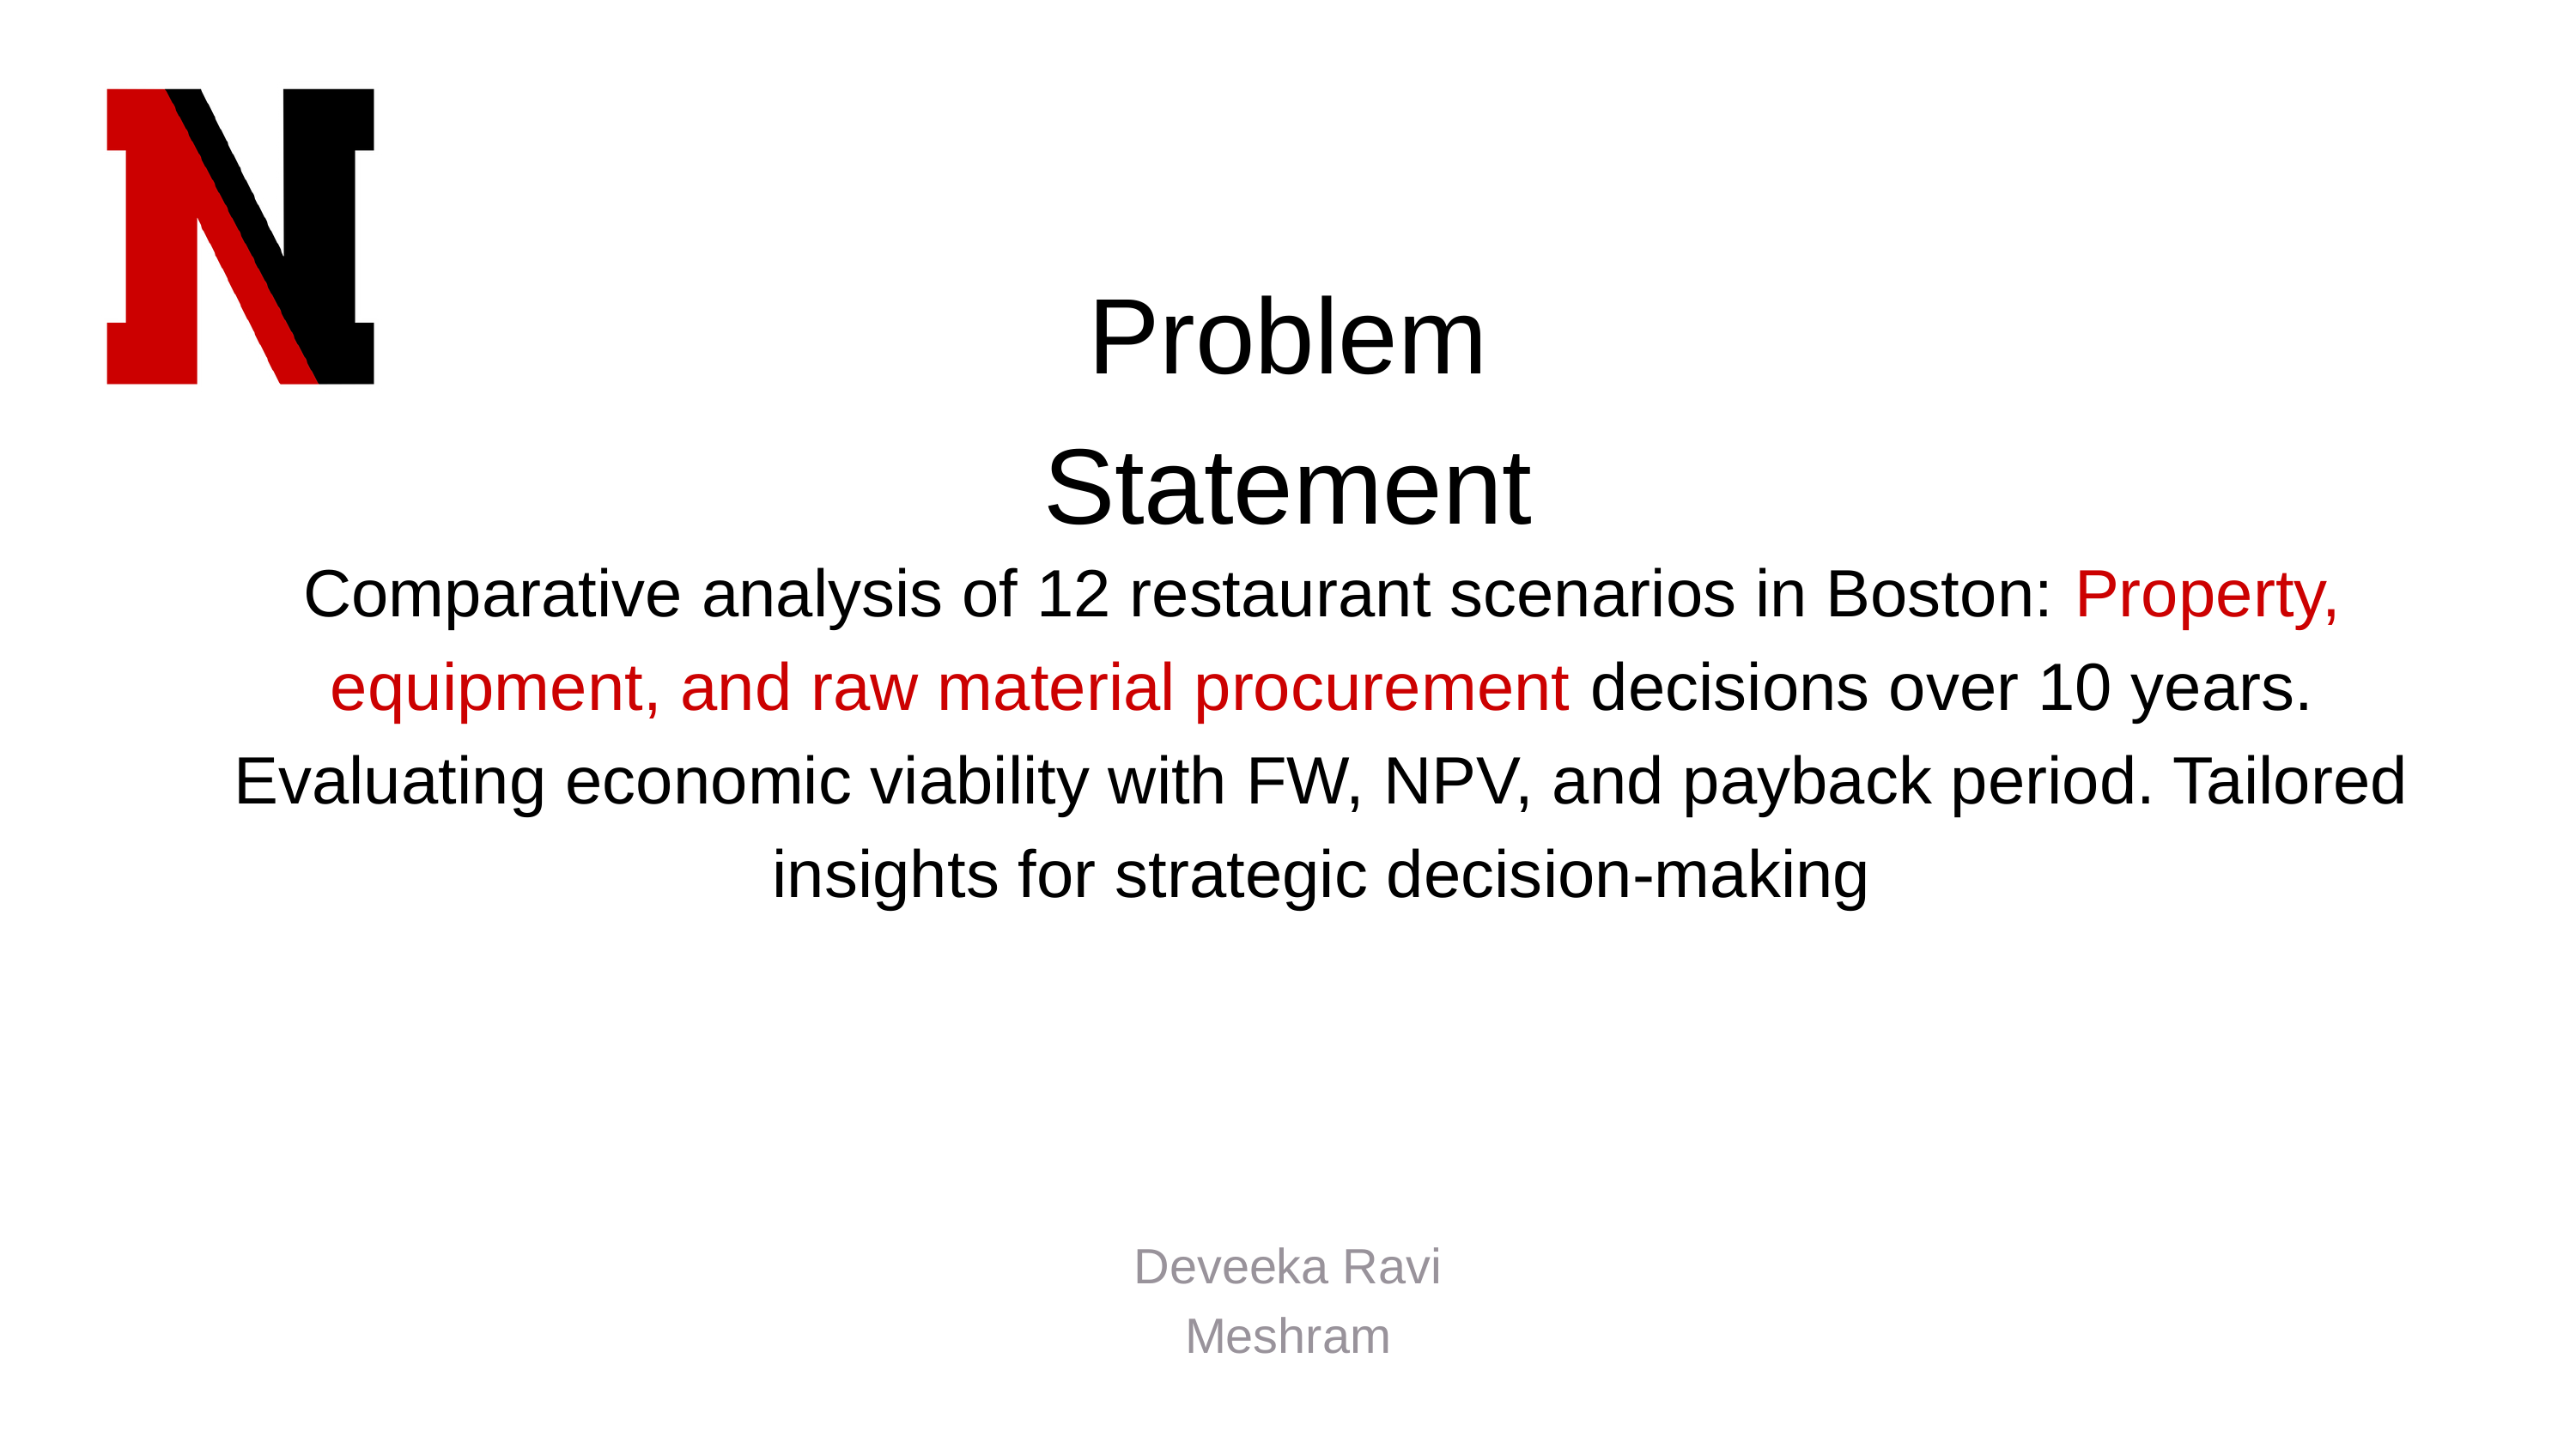

Problem Statement

Comparative analysis of 12 restaurant scenarios in Boston: Property, equipment, and raw material procurement decisions over 10 years. Evaluating economic viability with FW, NPV, and payback period. Tailored insights for strategic decision-making
Deveeka Ravi Meshram